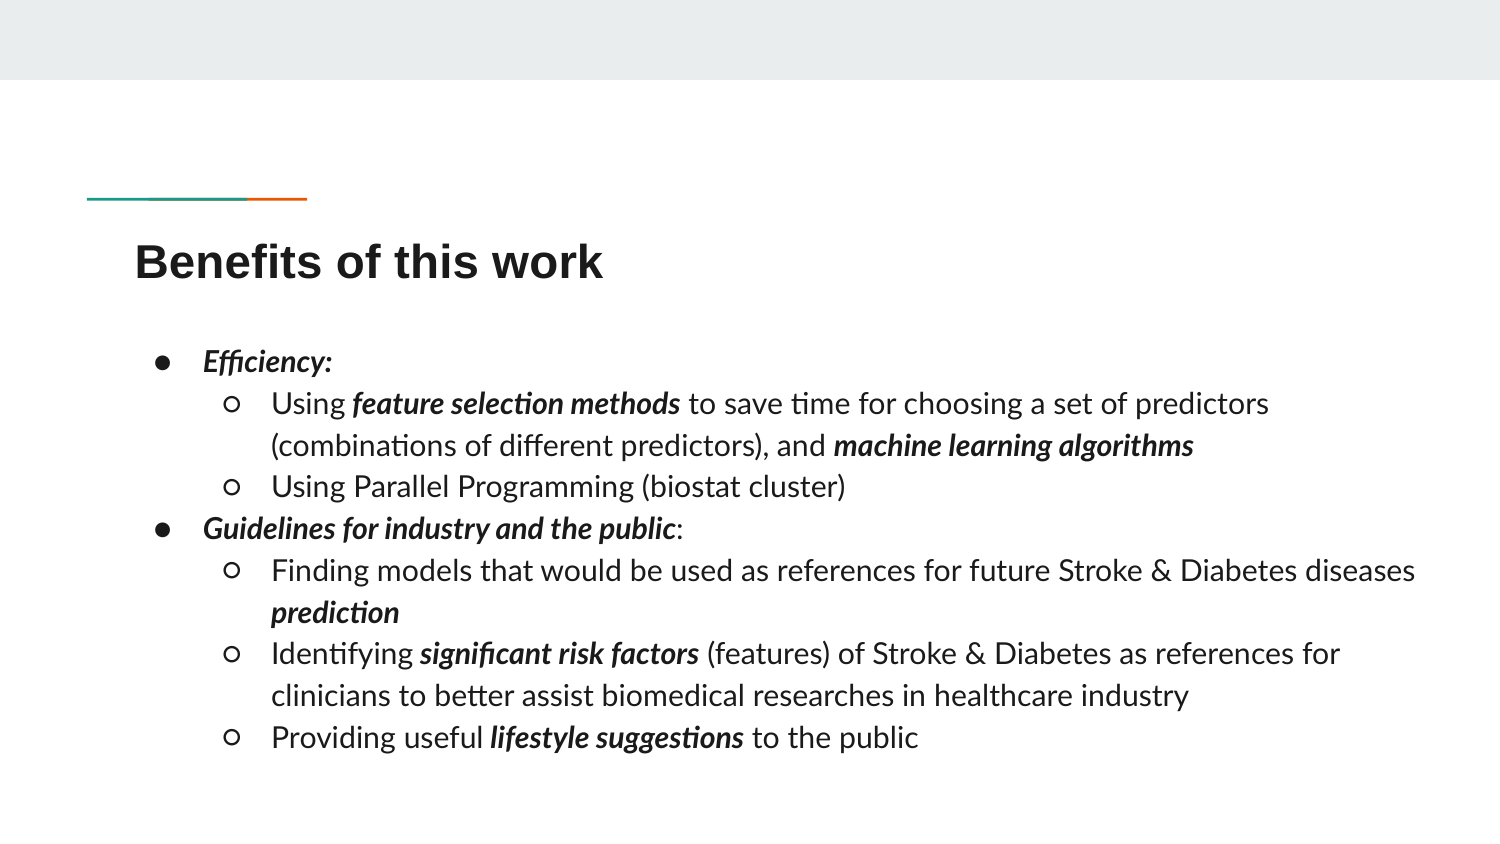

# Benefits of this work
Efficiency:
Using feature selection methods to save time for choosing a set of predictors (combinations of different predictors), and machine learning algorithms
Using Parallel Programming (biostat cluster)
Guidelines for industry and the public:
Finding models that would be used as references for future Stroke & Diabetes diseases prediction
Identifying significant risk factors (features) of Stroke & Diabetes as references for clinicians to better assist biomedical researches in healthcare industry
Providing useful lifestyle suggestions to the public